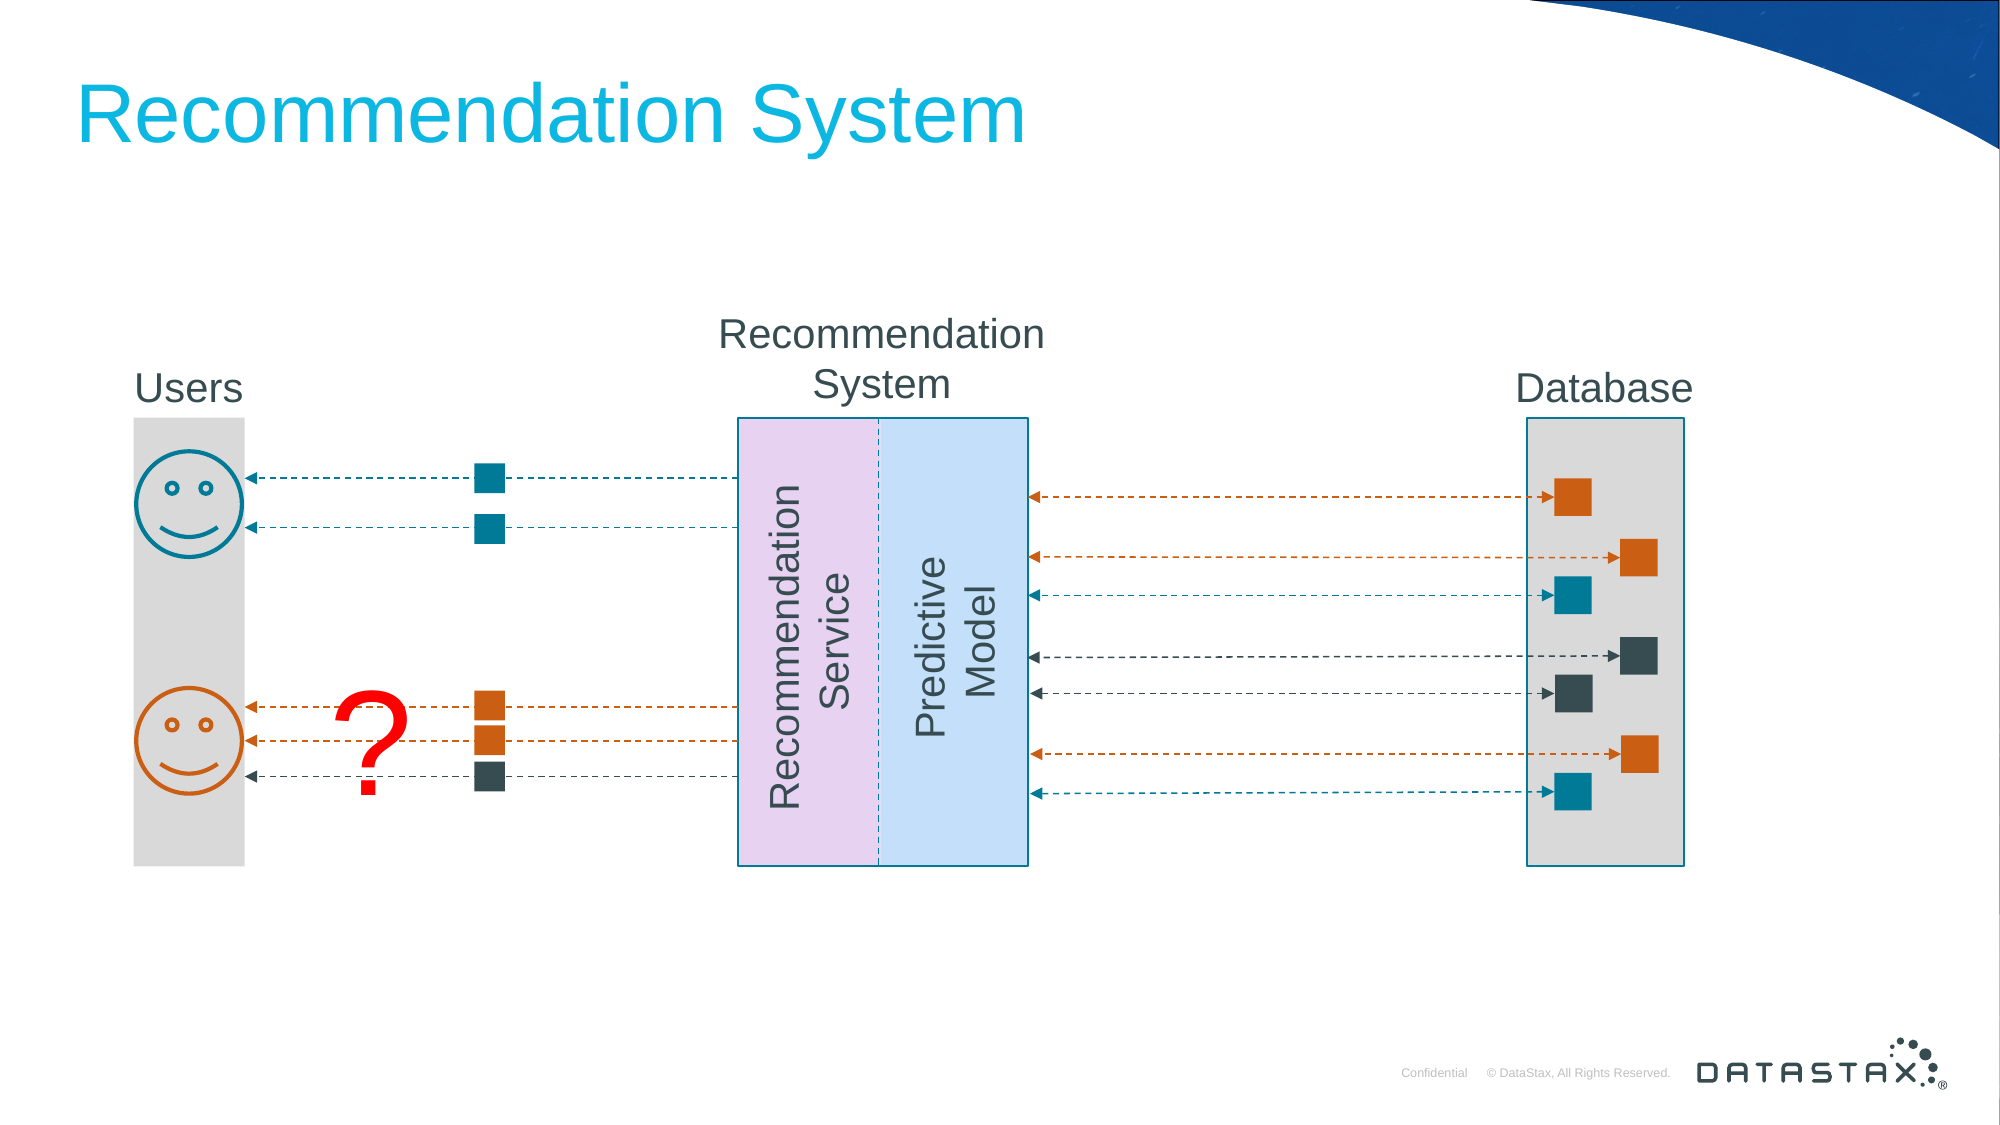

# Recommendation System
Recommendation
System
Users
Database

Predictive
Model
Recommendation
Service

?